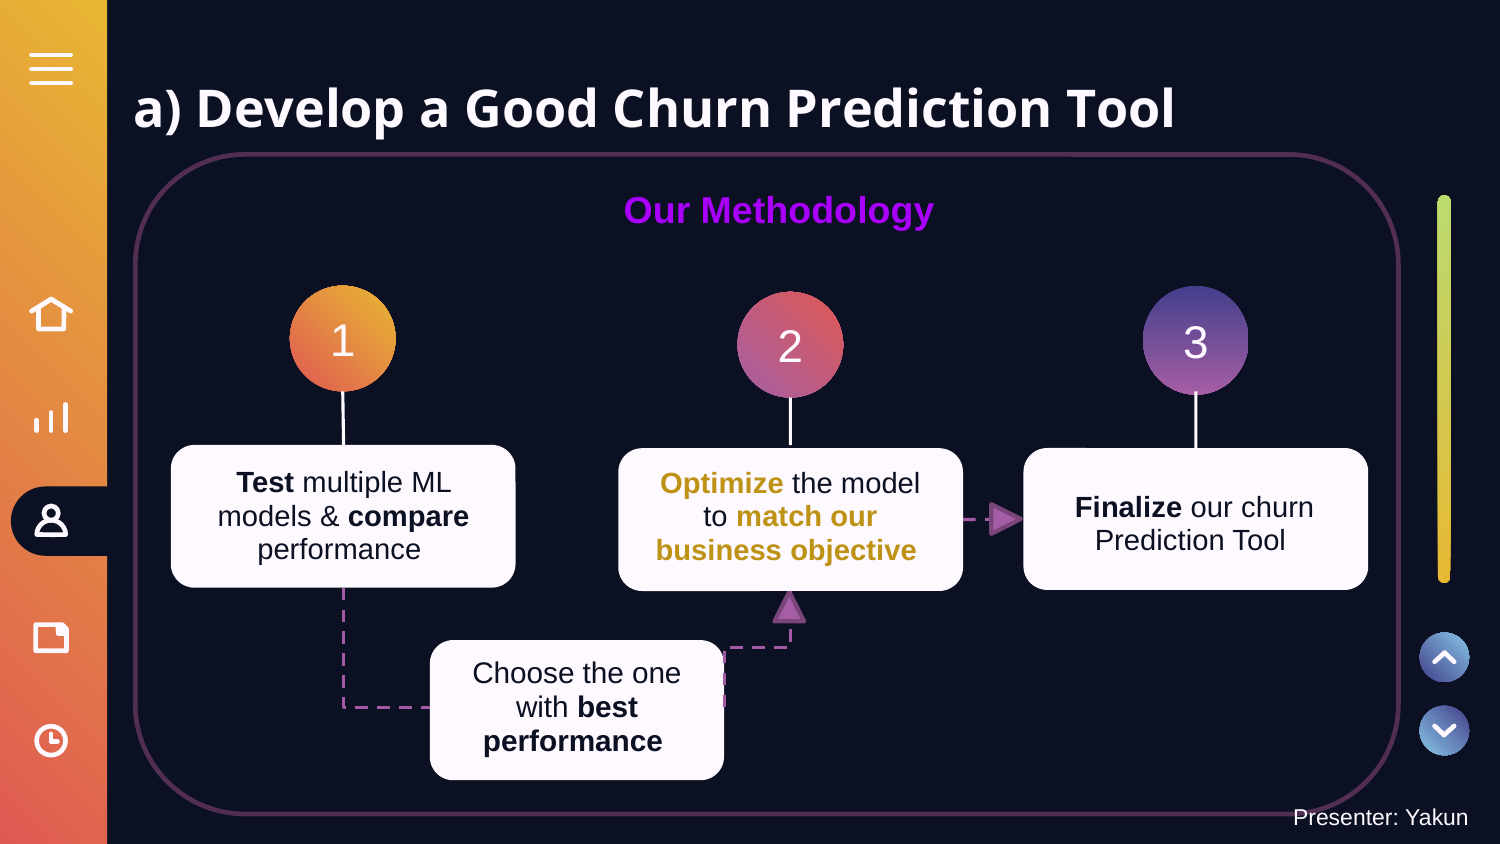

3
# a) Develop a Good Churn Prediction Tool

Our Methodology

1
3
2
Test multiple ML models & compare performance

Optimize the model to match our business objective

Finalize our churn Prediction Tool

Choose the one with best performance

Presenter: Yakun